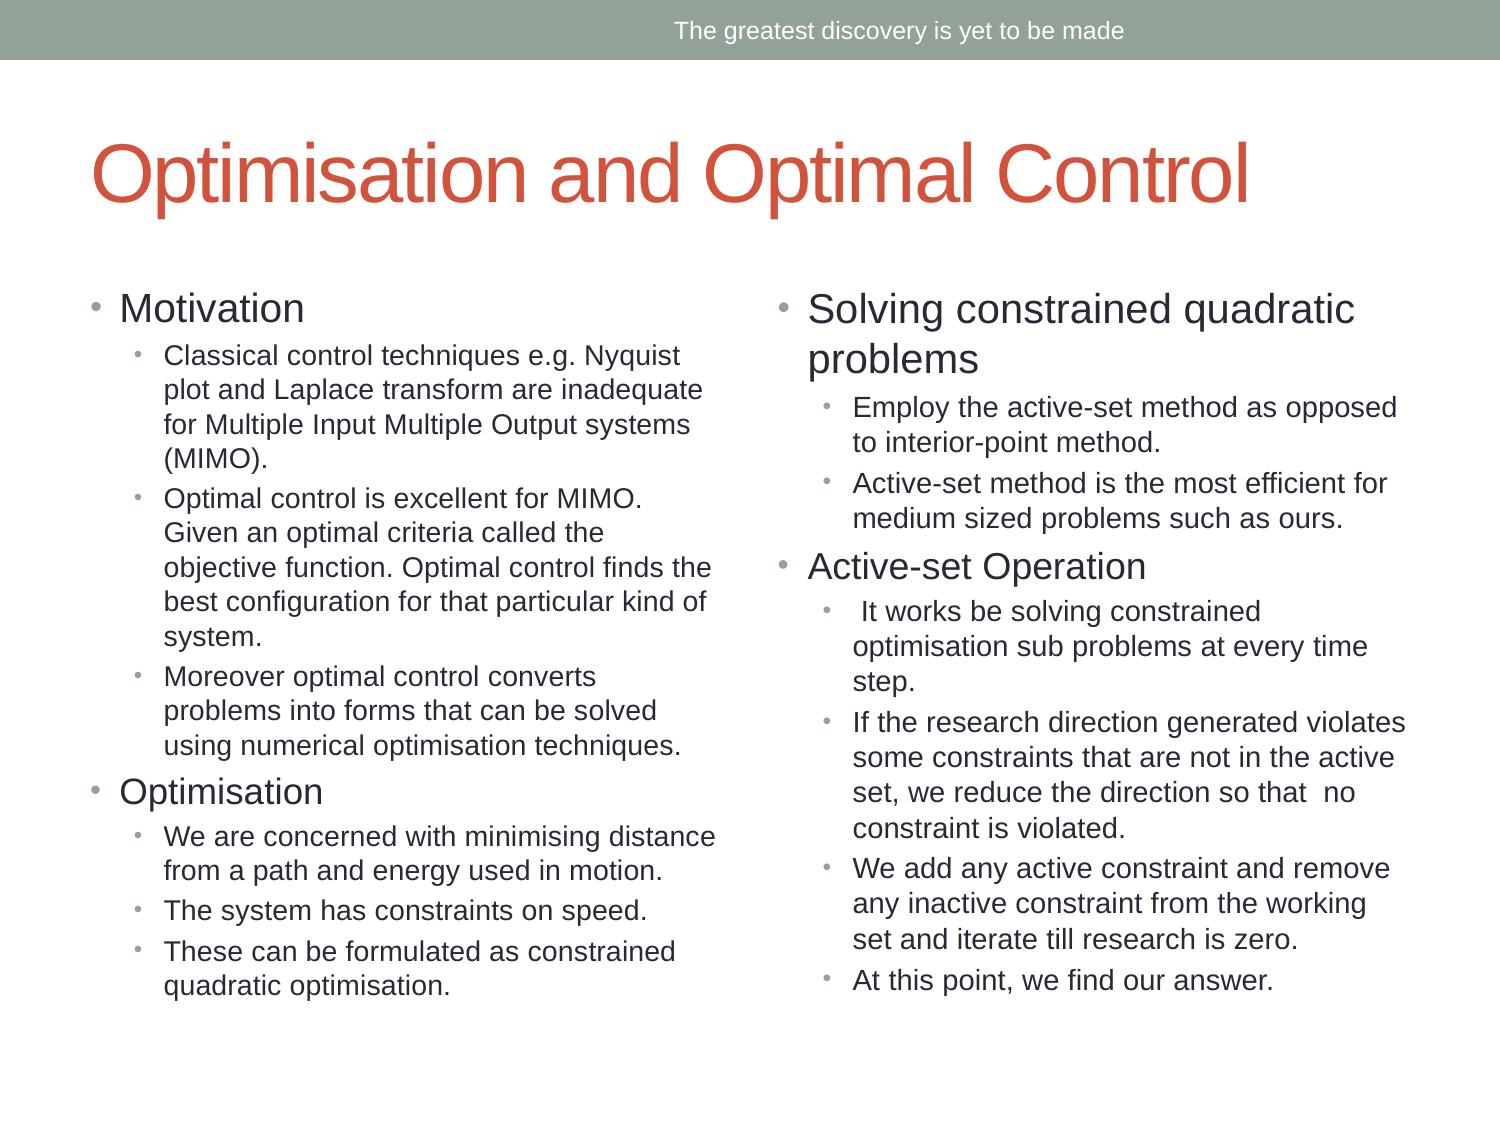

The greatest discovery is yet to be made
# Optimisation and Optimal Control
Motivation
Classical control techniques e.g. Nyquist plot and Laplace transform are inadequate for Multiple Input Multiple Output systems (MIMO).
Optimal control is excellent for MIMO. Given an optimal criteria called the objective function. Optimal control finds the best configuration for that particular kind of system.
Moreover optimal control converts problems into forms that can be solved using numerical optimisation techniques.
Optimisation
We are concerned with minimising distance from a path and energy used in motion.
The system has constraints on speed.
These can be formulated as constrained quadratic optimisation.
Solving constrained quadratic problems
Employ the active-set method as opposed to interior-point method.
Active-set method is the most efficient for medium sized problems such as ours.
Active-set Operation
 It works be solving constrained optimisation sub problems at every time step.
If the research direction generated violates some constraints that are not in the active set, we reduce the direction so that  no constraint is violated.
We add any active constraint and remove any inactive constraint from the working set and iterate till research is zero.
At this point, we find our answer.